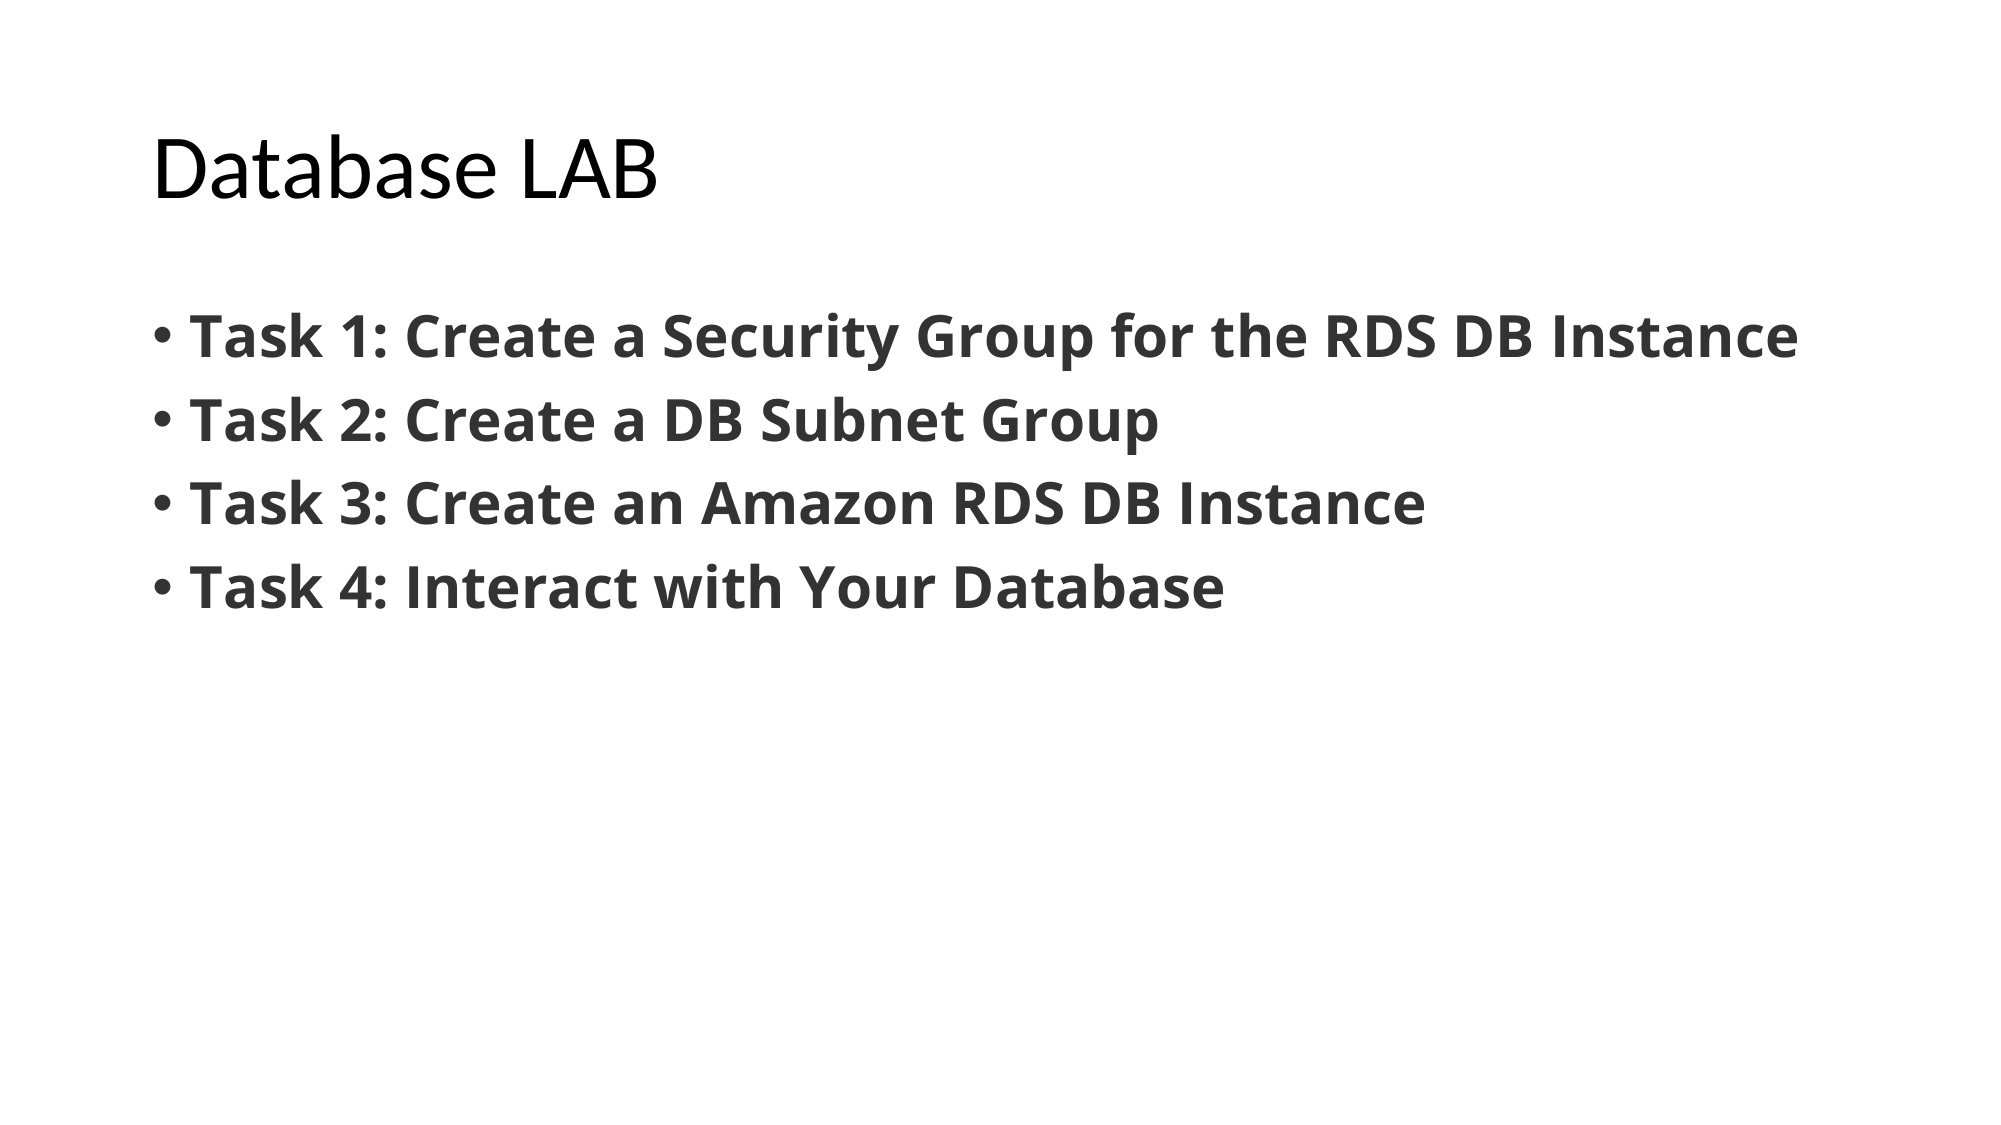

# Database LAB
Task 1: Create a Security Group for the RDS DB Instance
Task 2: Create a DB Subnet Group
Task 3: Create an Amazon RDS DB Instance
Task 4: Interact with Your Database